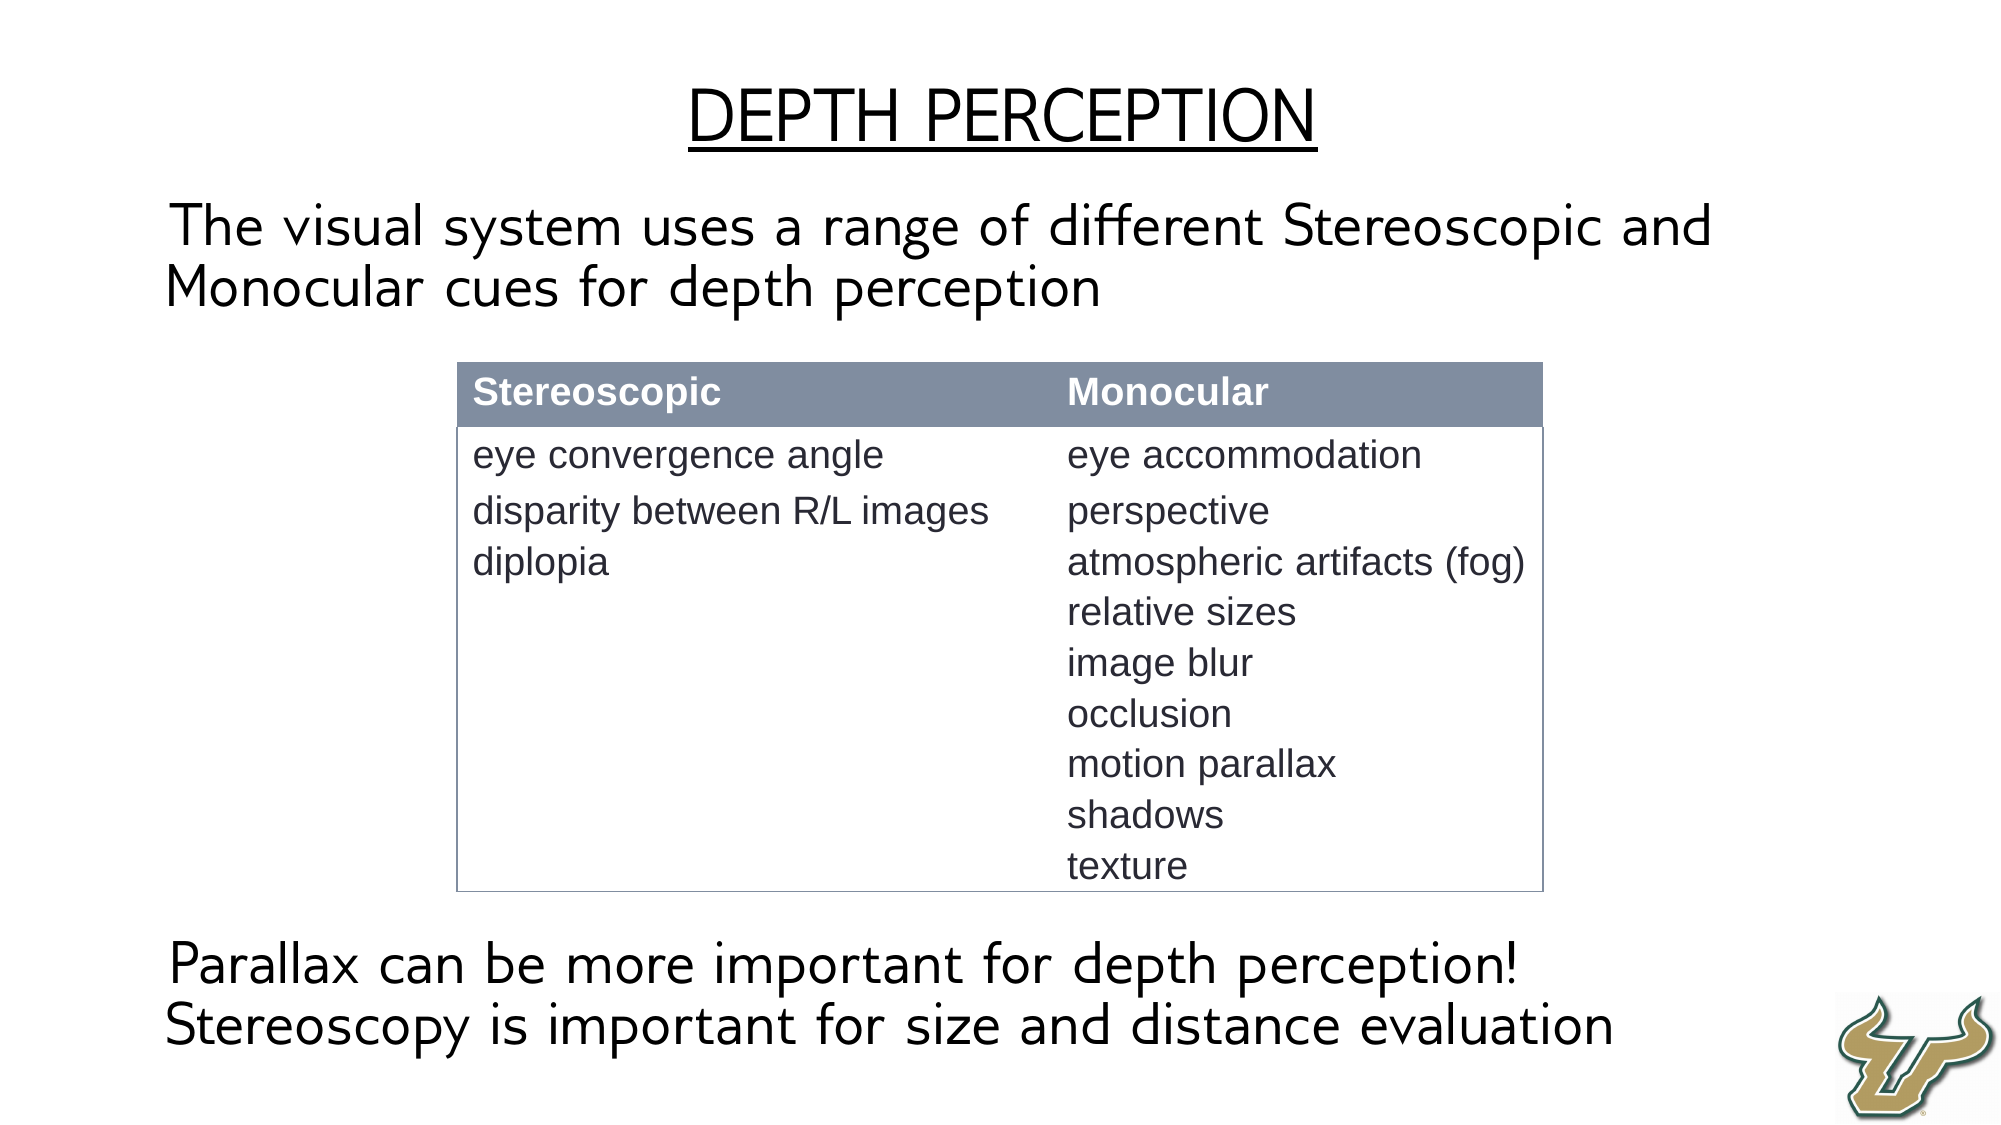

Depth Perception
The visual system uses a range of different Stereoscopic and Monocular cues for depth perception

Parallax can be more important for depth perception! Stereoscopy is important for size and distance evaluation
| Stereoscopic | Monocular |
| --- | --- |
| eye convergence angle | eye accommodation |
| disparity between R/L images | perspective |
| diplopia | atmospheric artifacts (fog) |
|  | relative sizes |
|  | image blur |
|  | occlusion |
|  | motion parallax |
|  | shadows |
|  | texture |